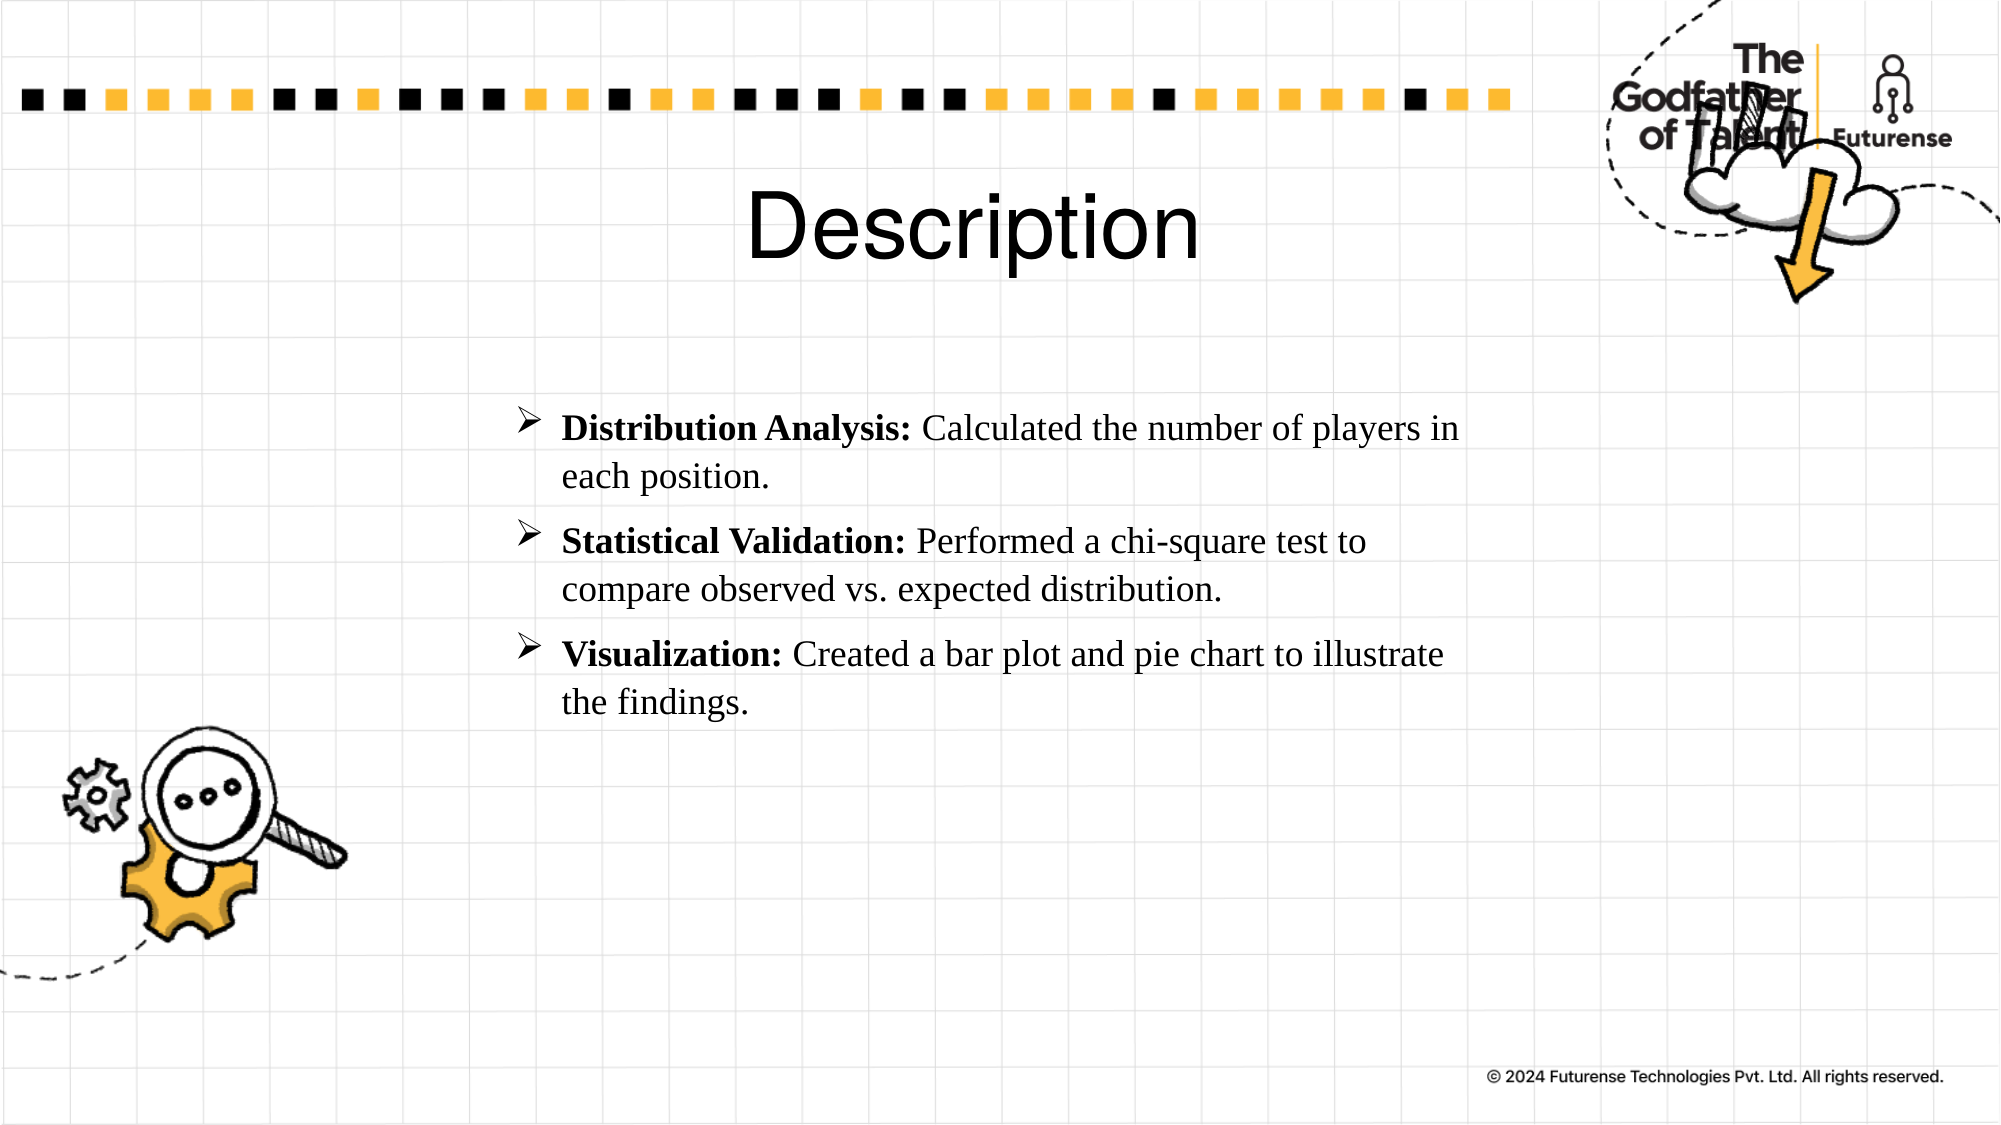

# Description
Distribution Analysis: Calculated the number of players in each position.
Statistical Validation: Performed a chi-square test to compare observed vs. expected distribution.
Visualization: Created a bar plot and pie chart to illustrate the findings.